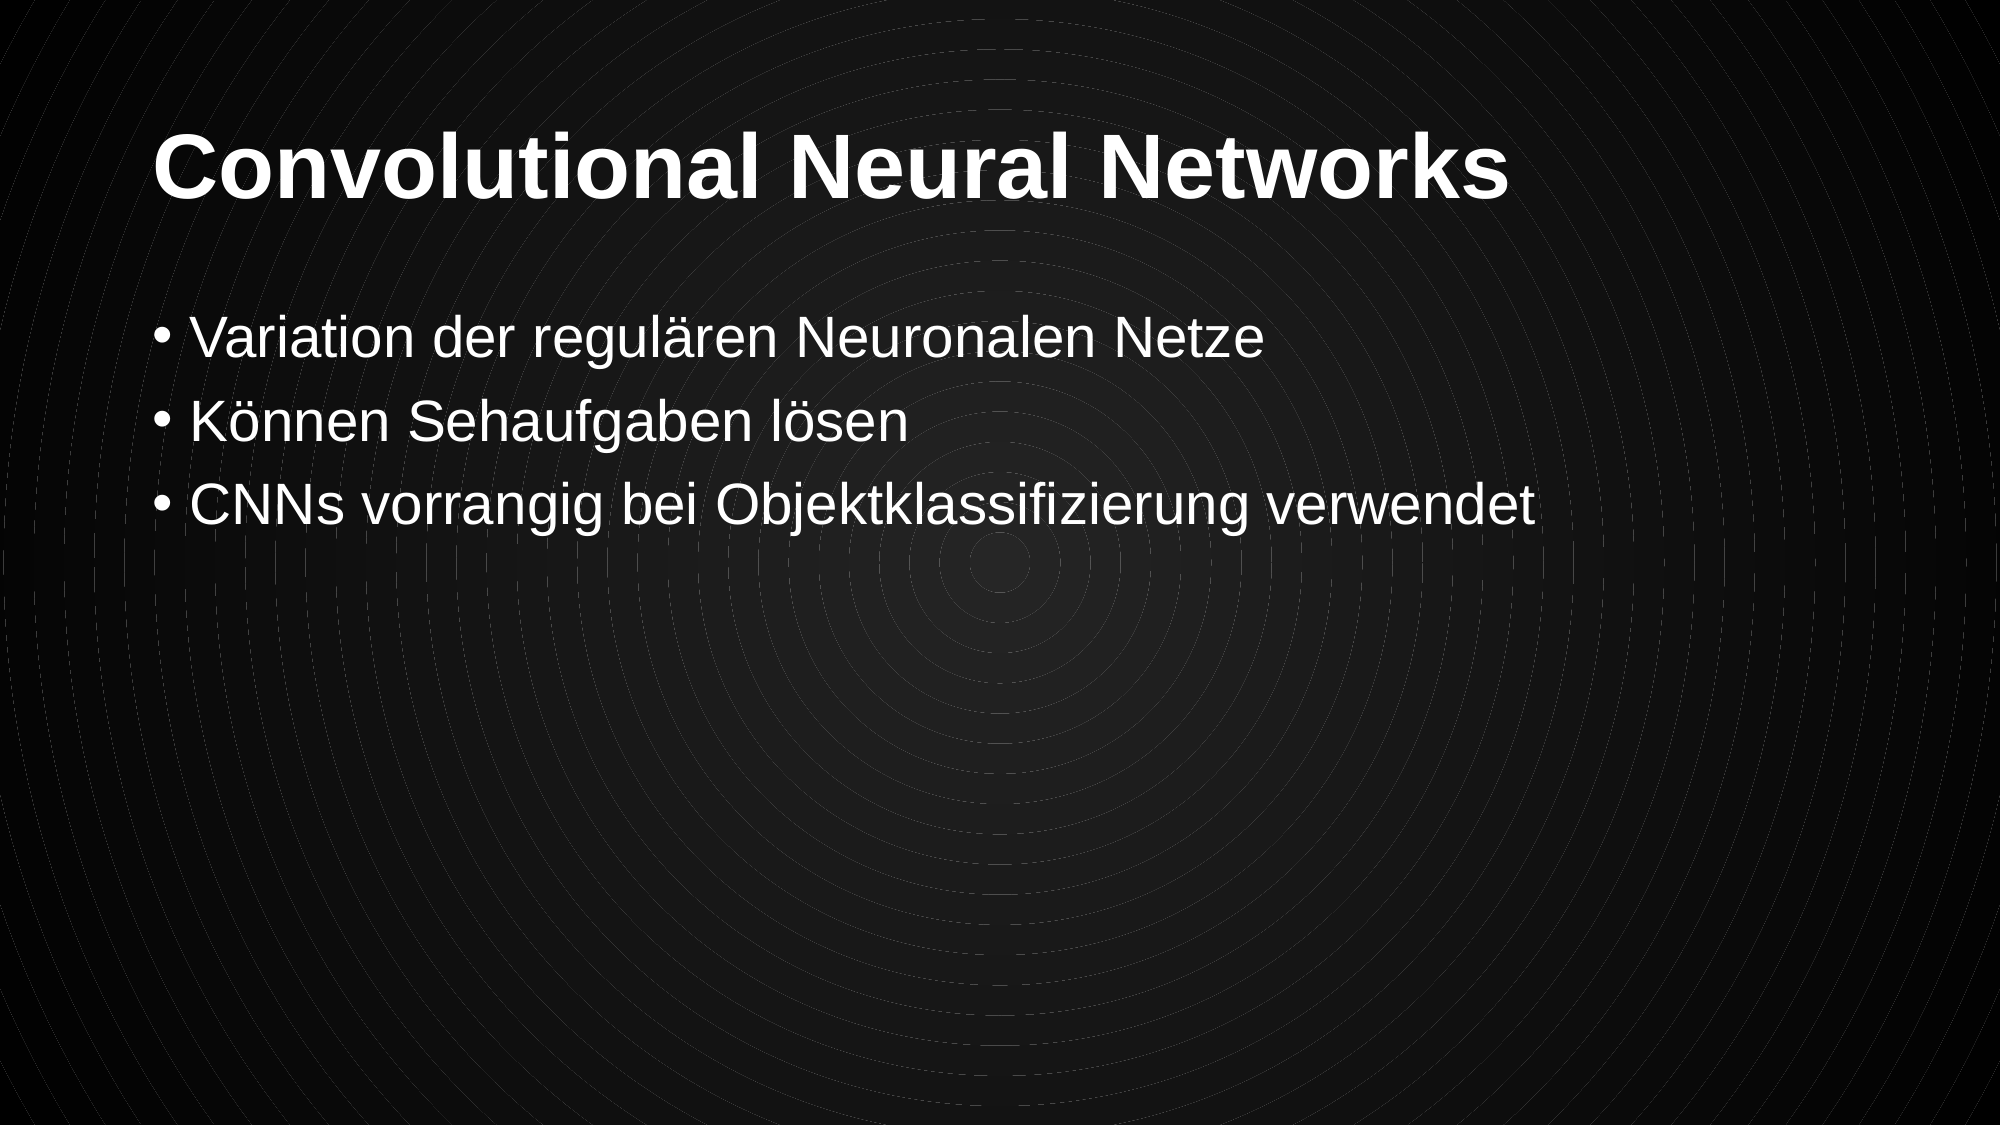

# Convolutional Neural Networks
Variation der regulären Neuronalen Netze
Können Sehaufgaben lösen
CNNs vorrangig bei Objektklassifizierung verwendet